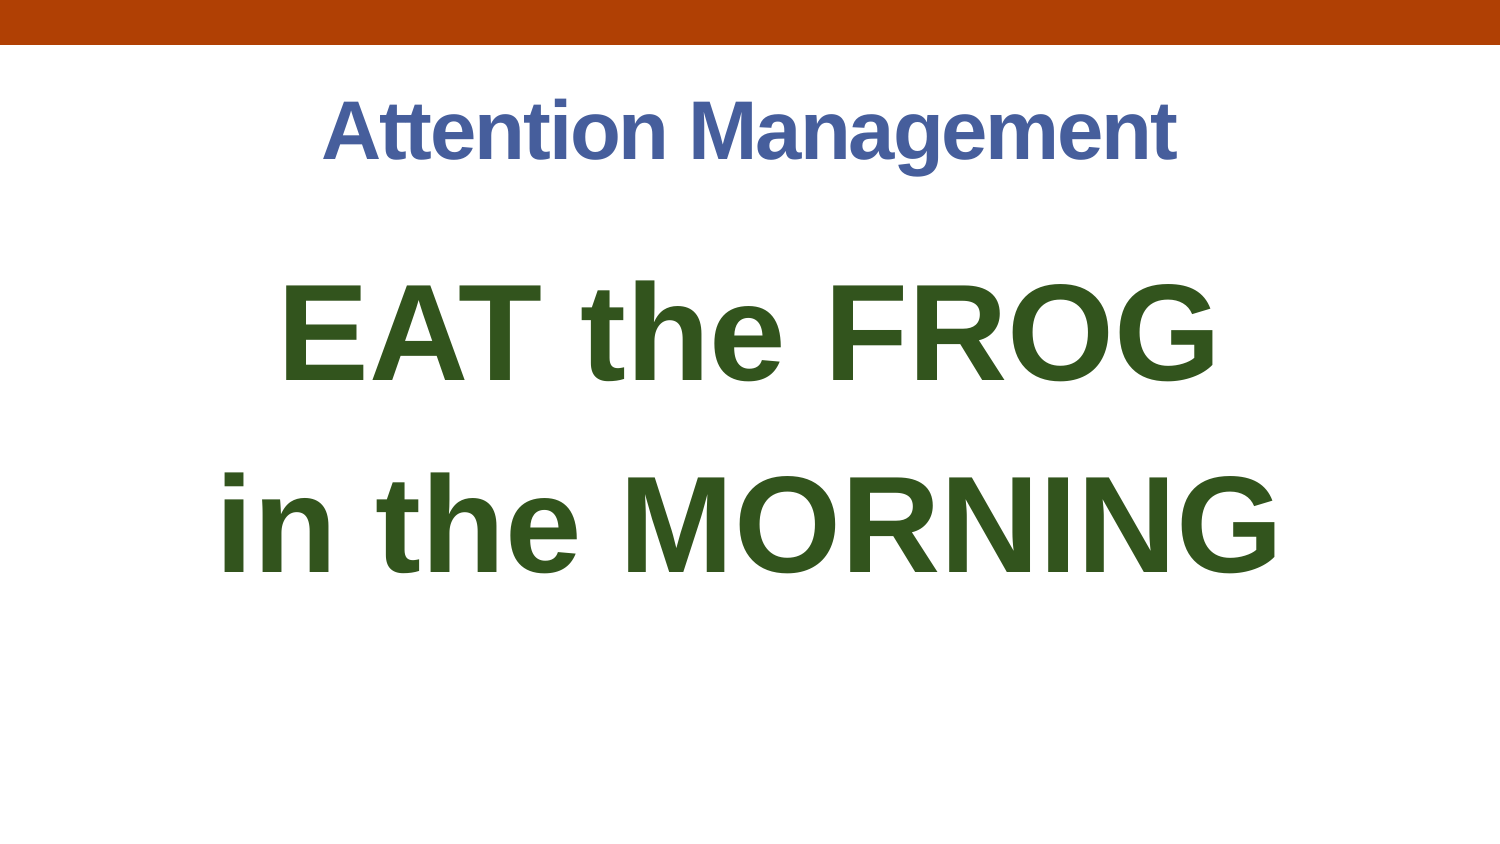

# Attention Management
EAT the FROG
in the MORNING